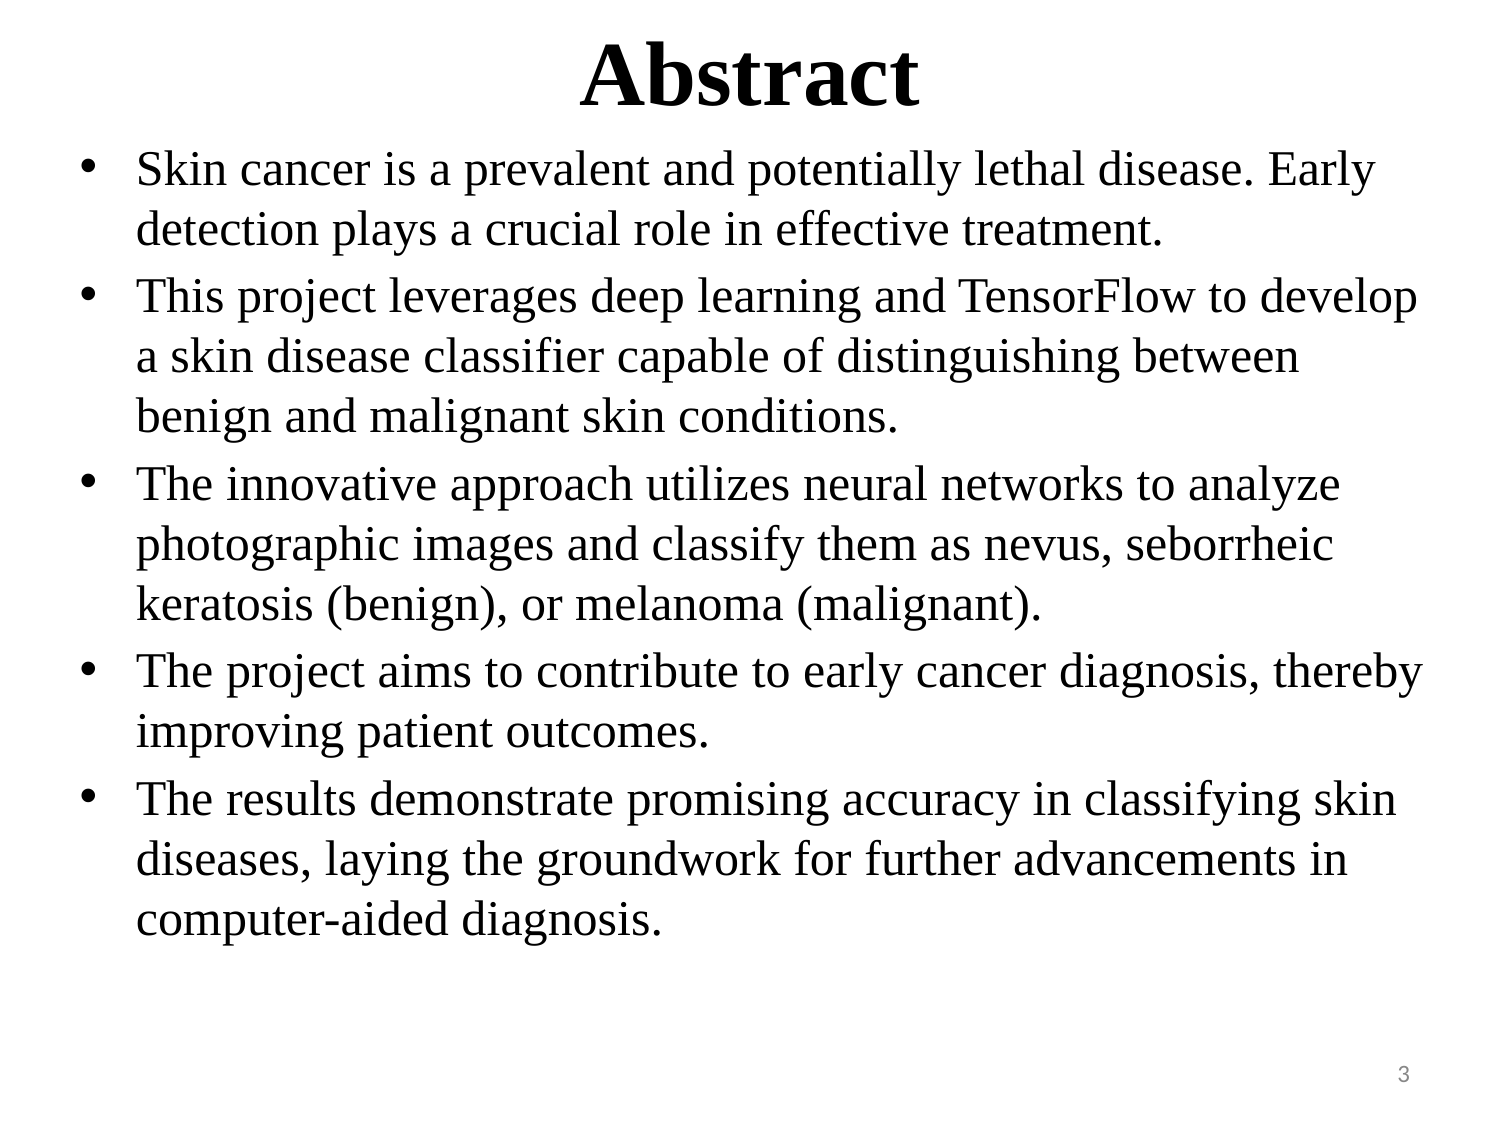

# Abstract
Skin cancer is a prevalent and potentially lethal disease. Early detection plays a crucial role in effective treatment.
This project leverages deep learning and TensorFlow to develop a skin disease classifier capable of distinguishing between benign and malignant skin conditions.
The innovative approach utilizes neural networks to analyze photographic images and classify them as nevus, seborrheic keratosis (benign), or melanoma (malignant).
The project aims to contribute to early cancer diagnosis, thereby improving patient outcomes.
The results demonstrate promising accuracy in classifying skin diseases, laying the groundwork for further advancements in computer-aided diagnosis.

3